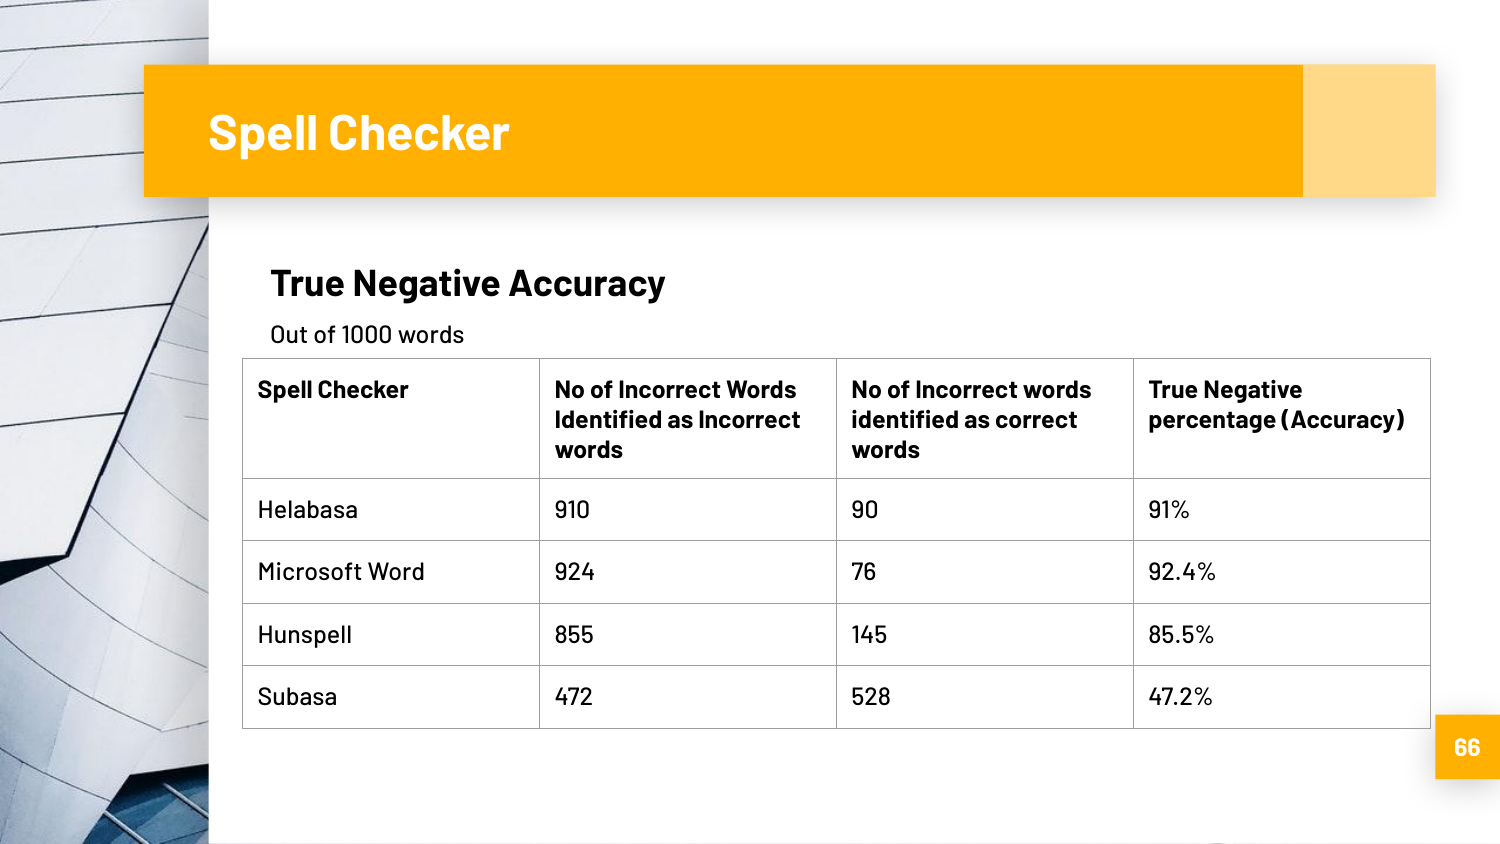

# Spell Checker
True Negative Accuracy
Out of 1000 words

| Spell Checker | No of Incorrect Words Identified as Incorrect words | No of Incorrect words identified as correct words | True Negative percentage (Accuracy) |
| --- | --- | --- | --- |
| Helabasa | 910 | 90 | 91% |
| Microsoft Word | 924 | 76 | 92.4% |
| Hunspell | 855 | 145 | 85.5% |
| Subasa | 472 | 528 | 47.2% |
66